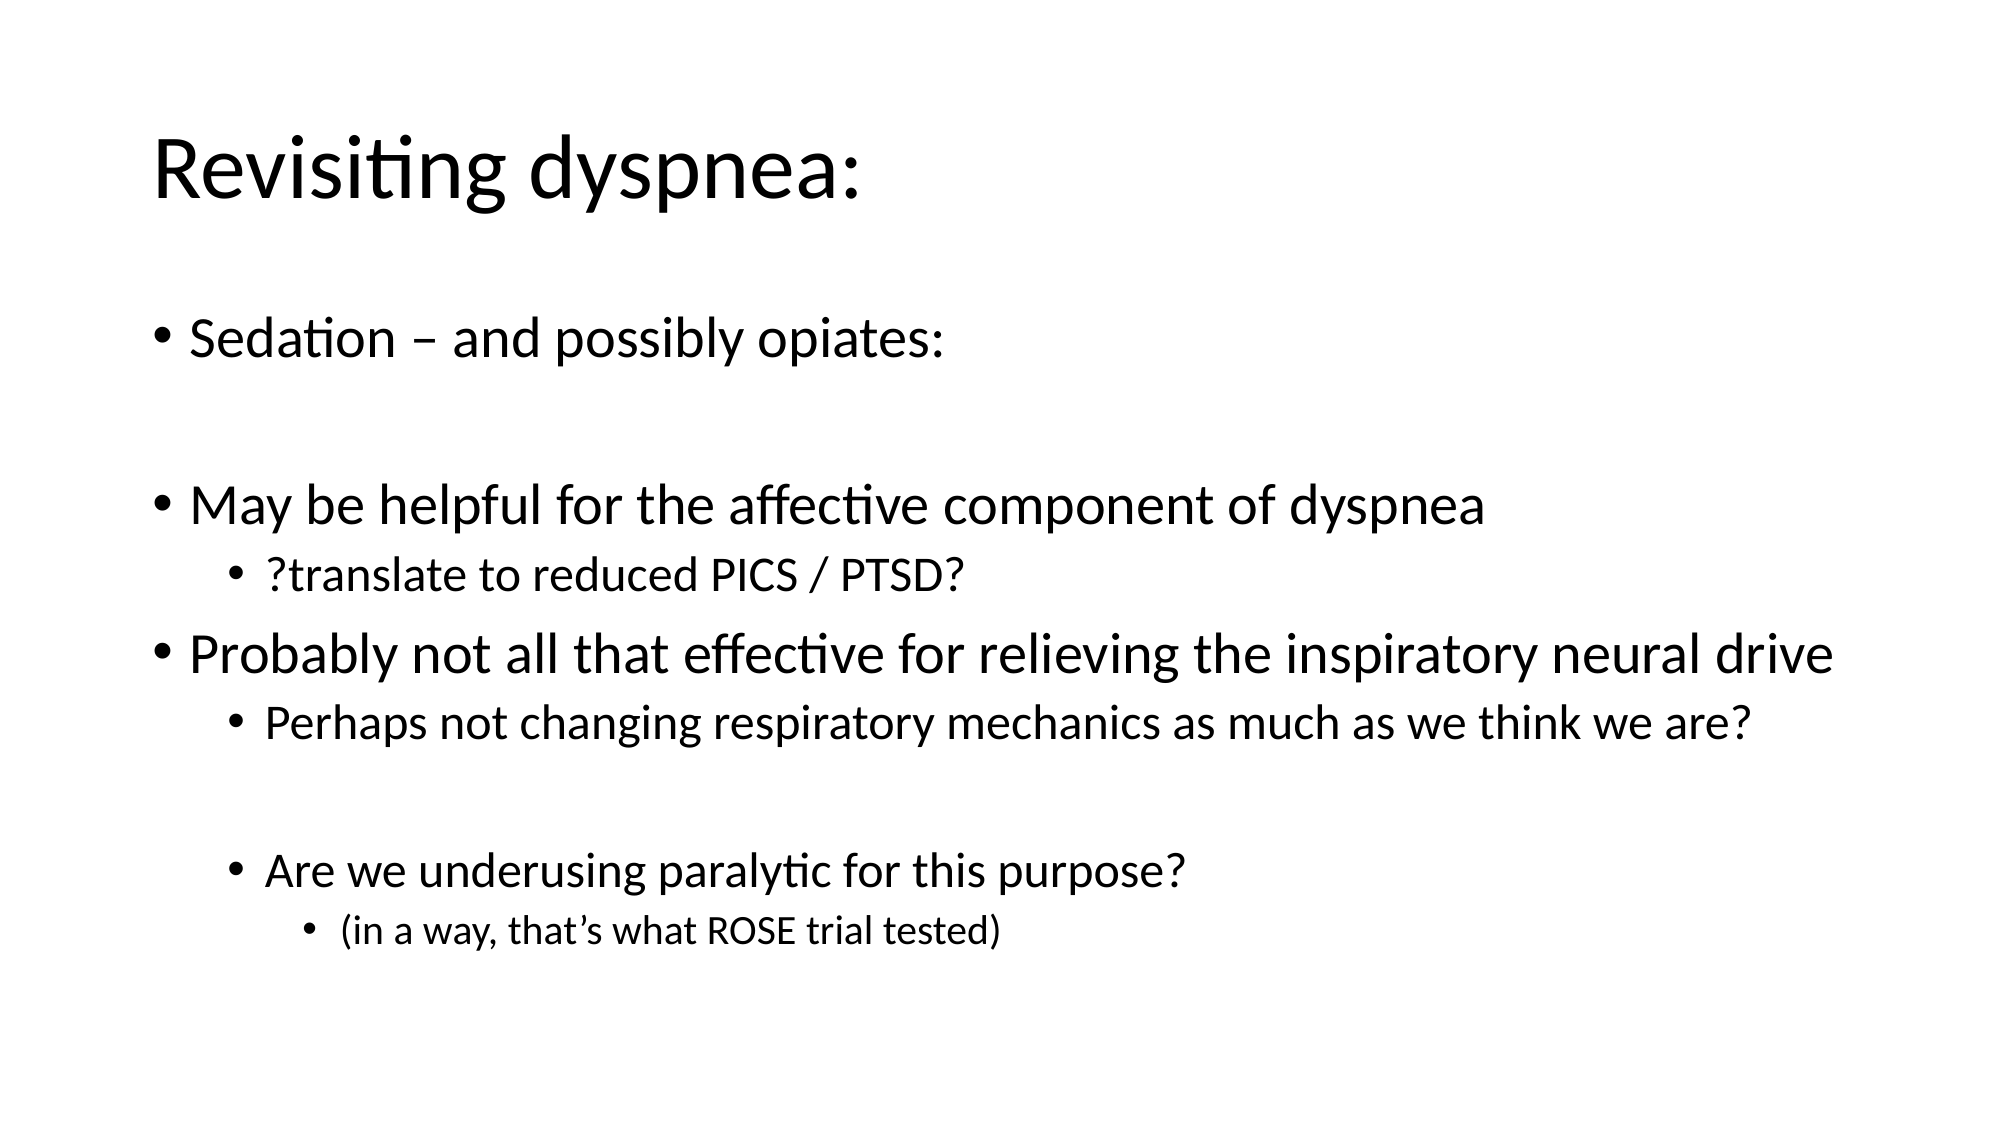

# Revisiting dyspnea:
Sedation – and possibly opiates:

May be helpful for the affective component of dyspnea
?translate to reduced PICS / PTSD?
Probably not all that effective for relieving the inspiratory neural drive
Perhaps not changing respiratory mechanics as much as we think we are?

Are we underusing paralytic for this purpose?
(in a way, that’s what ROSE trial tested)